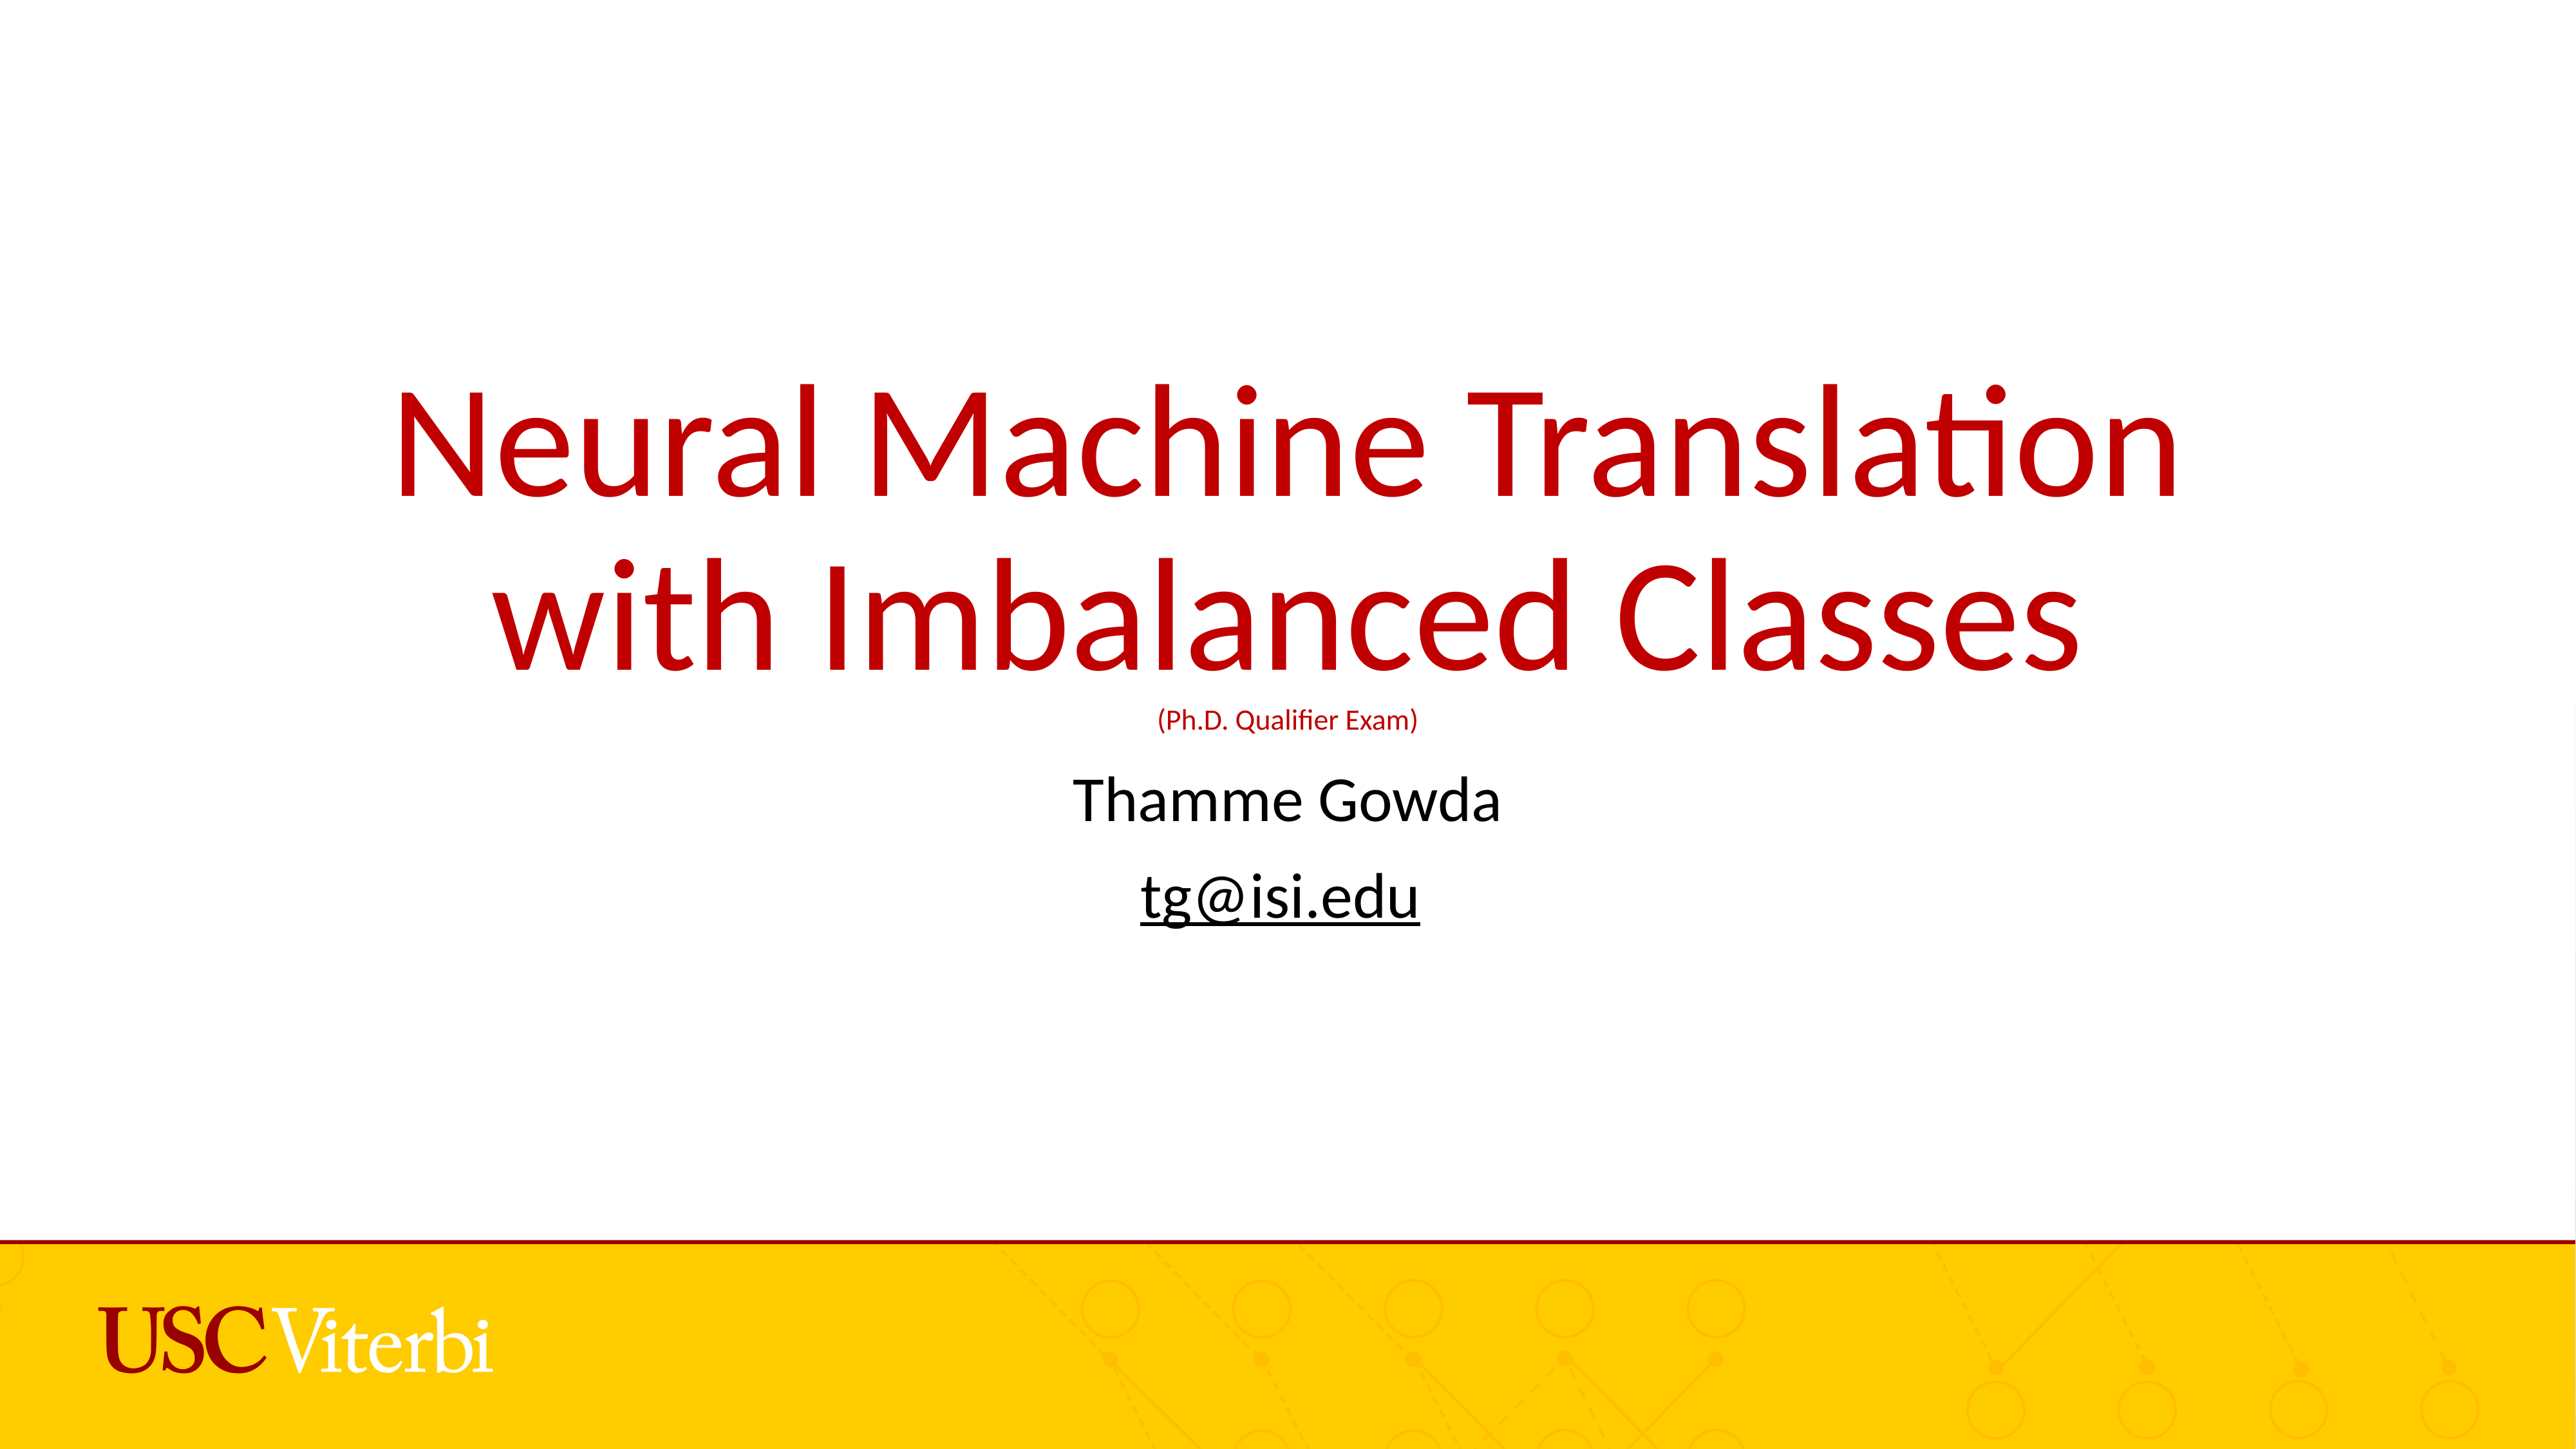

# Neural Machine Translation with Imbalanced Classes (Ph.D. Qualifier Exam)
Thamme Gowda
tg@isi.edu